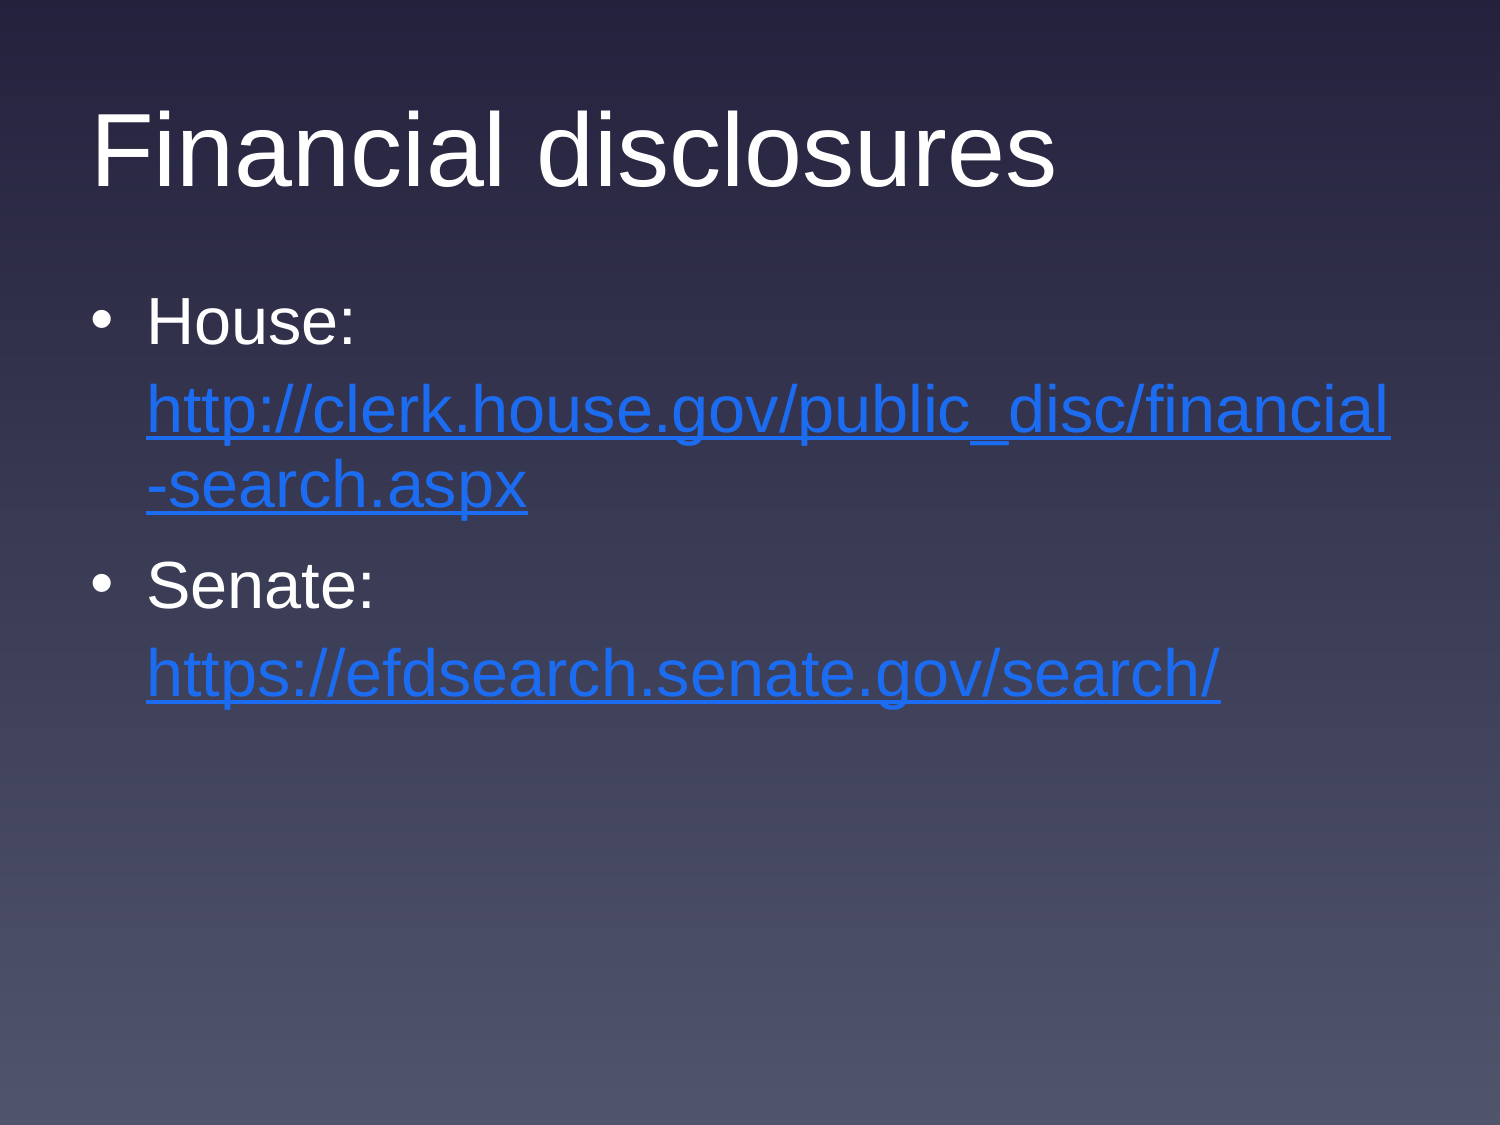

# Financial disclosures
House: http://clerk.house.gov/public_disc/financial-search.aspx
Senate: https://efdsearch.senate.gov/search/